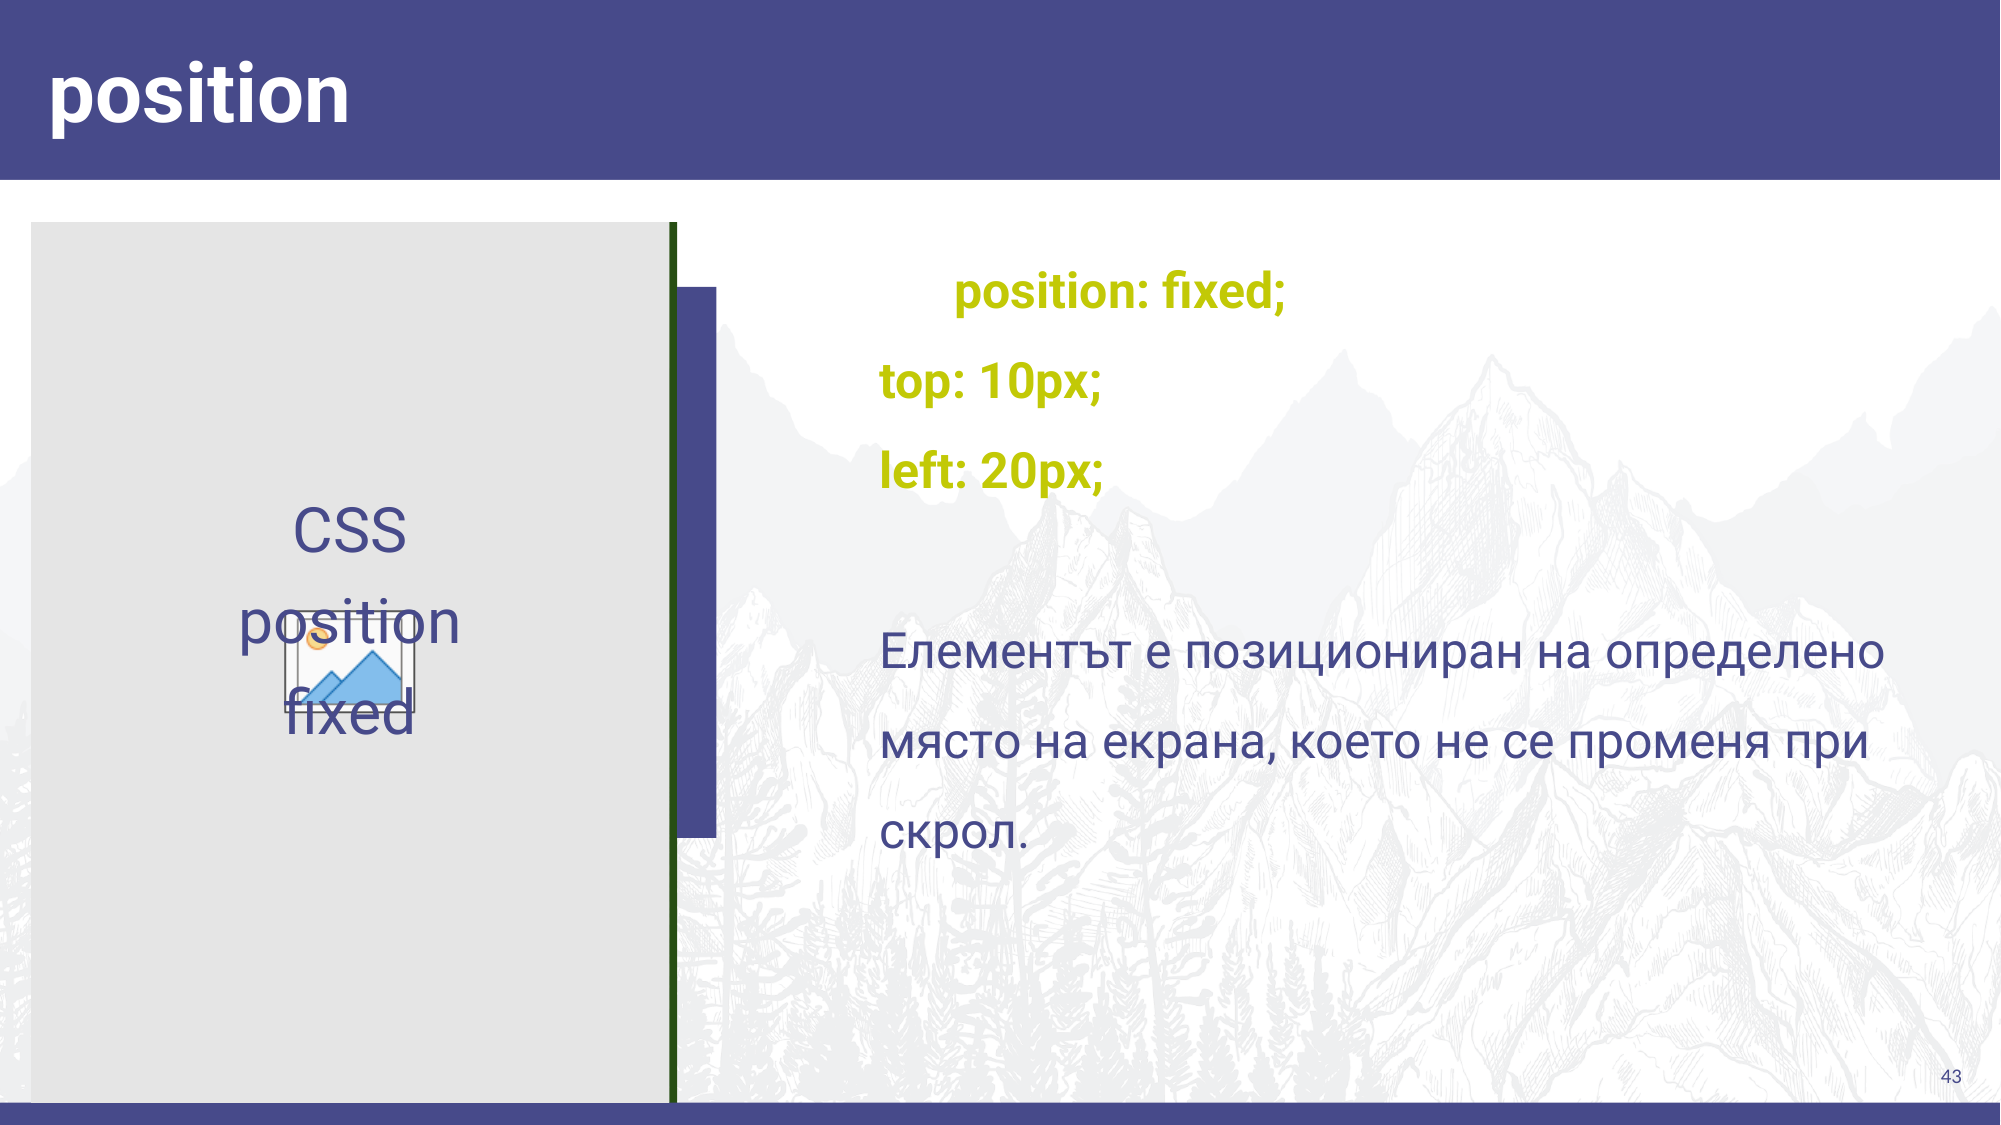

# position
	position: fixed;
top: 10px;
left: 20px;

Eлементът е позициониран на определено място на екрана, което не се променя при скрол.

CSS
position
fixed

43